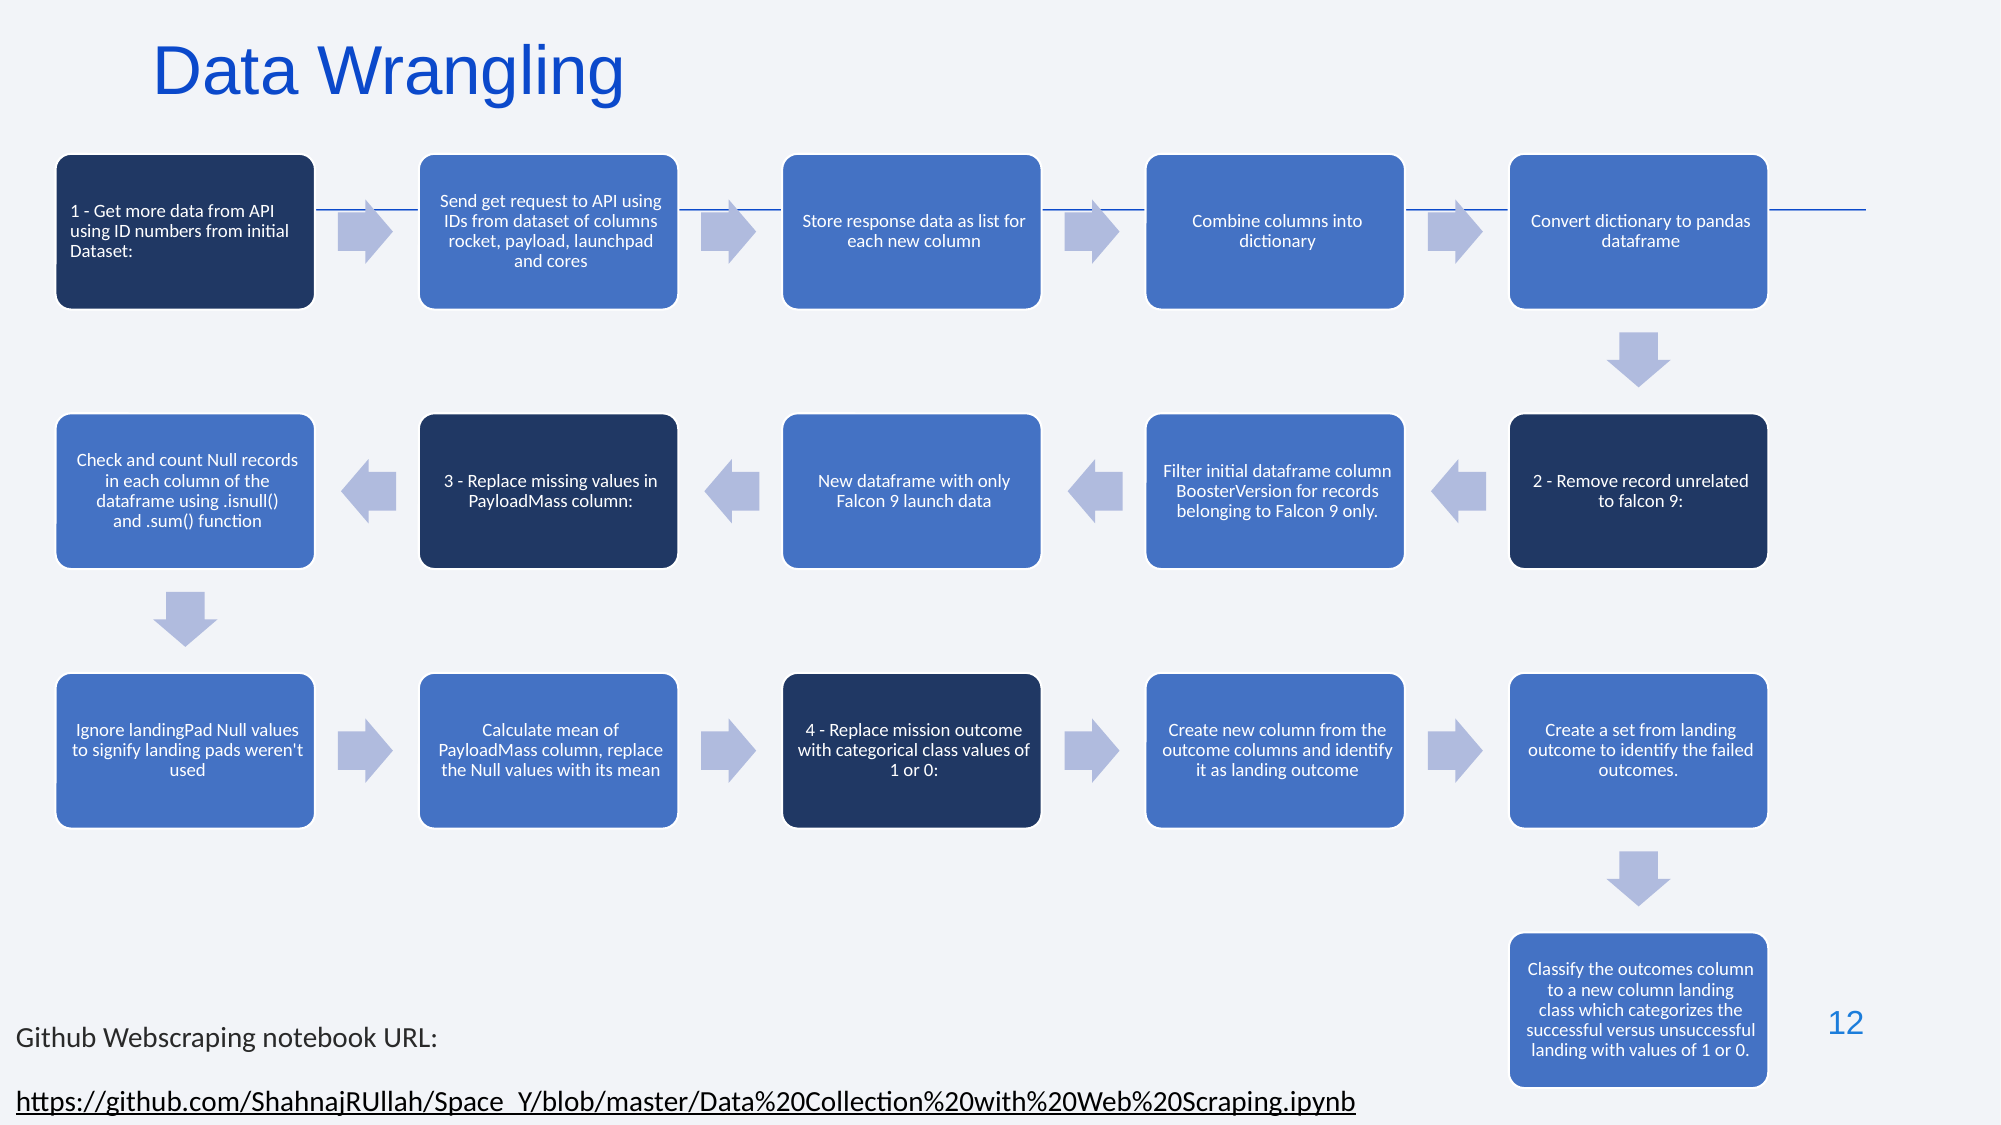

Data Wrangling

1 - Get more data from API using ID numbers from initial Dataset:

Send get request to API using IDs from dataset of columns rocket, payload, launchpad and cores

Store response data as list for each new column

Combine columns into dictionary

Convert dictionary to pandas dataframe

2 - Remove record unrelated to falcon 9:

Filter initial dataframe column BoosterVersion for records belonging to Falcon 9 only.

New dataframe with only Falcon 9 launch data

3 - Replace missing values in PayloadMass column:

Check and count Null records in each column of the dataframe using .isnull() and .sum() function

Ignore landingPad Null values to signify landing pads weren't used

Calculate mean of PayloadMass column, replace the Null values with its mean

4 - Replace mission outcome with categorical class values of 1 or 0:

Create new column from the outcome columns and identify it as landing outcome

Create a set from landing outcome to identify the failed outcomes.

Classify the outcomes column to a new column landing class which categorizes the successful versus unsuccessful landing with values of 1 or 0.
12
Github Webscraping notebook URL:
https://github.com/ShahnajRUllah/Space_Y/blob/master/Data%20Collection%20with%20Web%20Scraping.ipynb